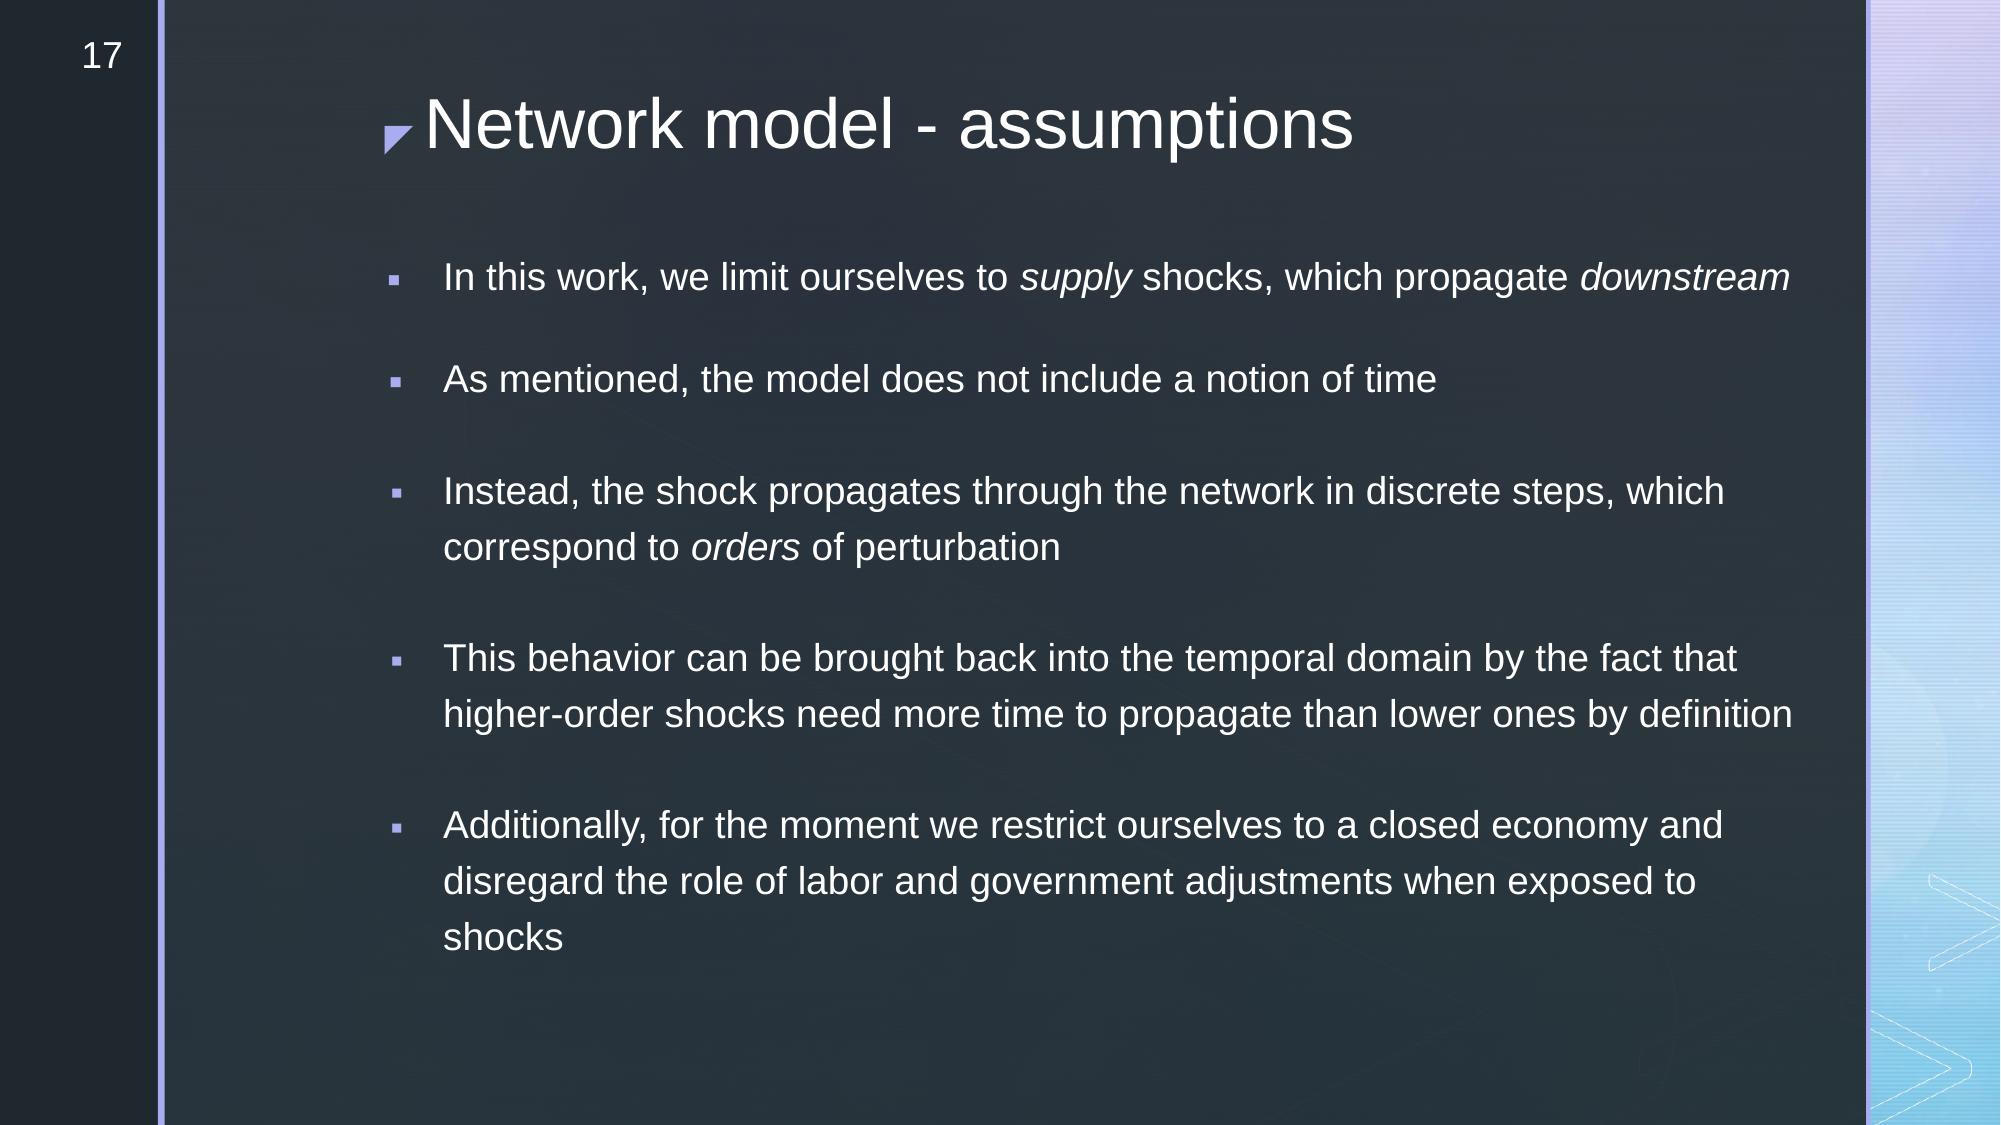

17
# Network model - assumptions
In this work, we limit ourselves to supply shocks, which propagate downstream
As mentioned, the model does not include a notion of time

Instead, the shock propagates through the network in discrete steps, which correspond to orders of perturbation

This behavior can be brought back into the temporal domain by the fact that higher-order shocks need more time to propagate than lower ones by definition

Additionally, for the moment we restrict ourselves to a closed economy and disregard the role of labor and government adjustments when exposed to shocks